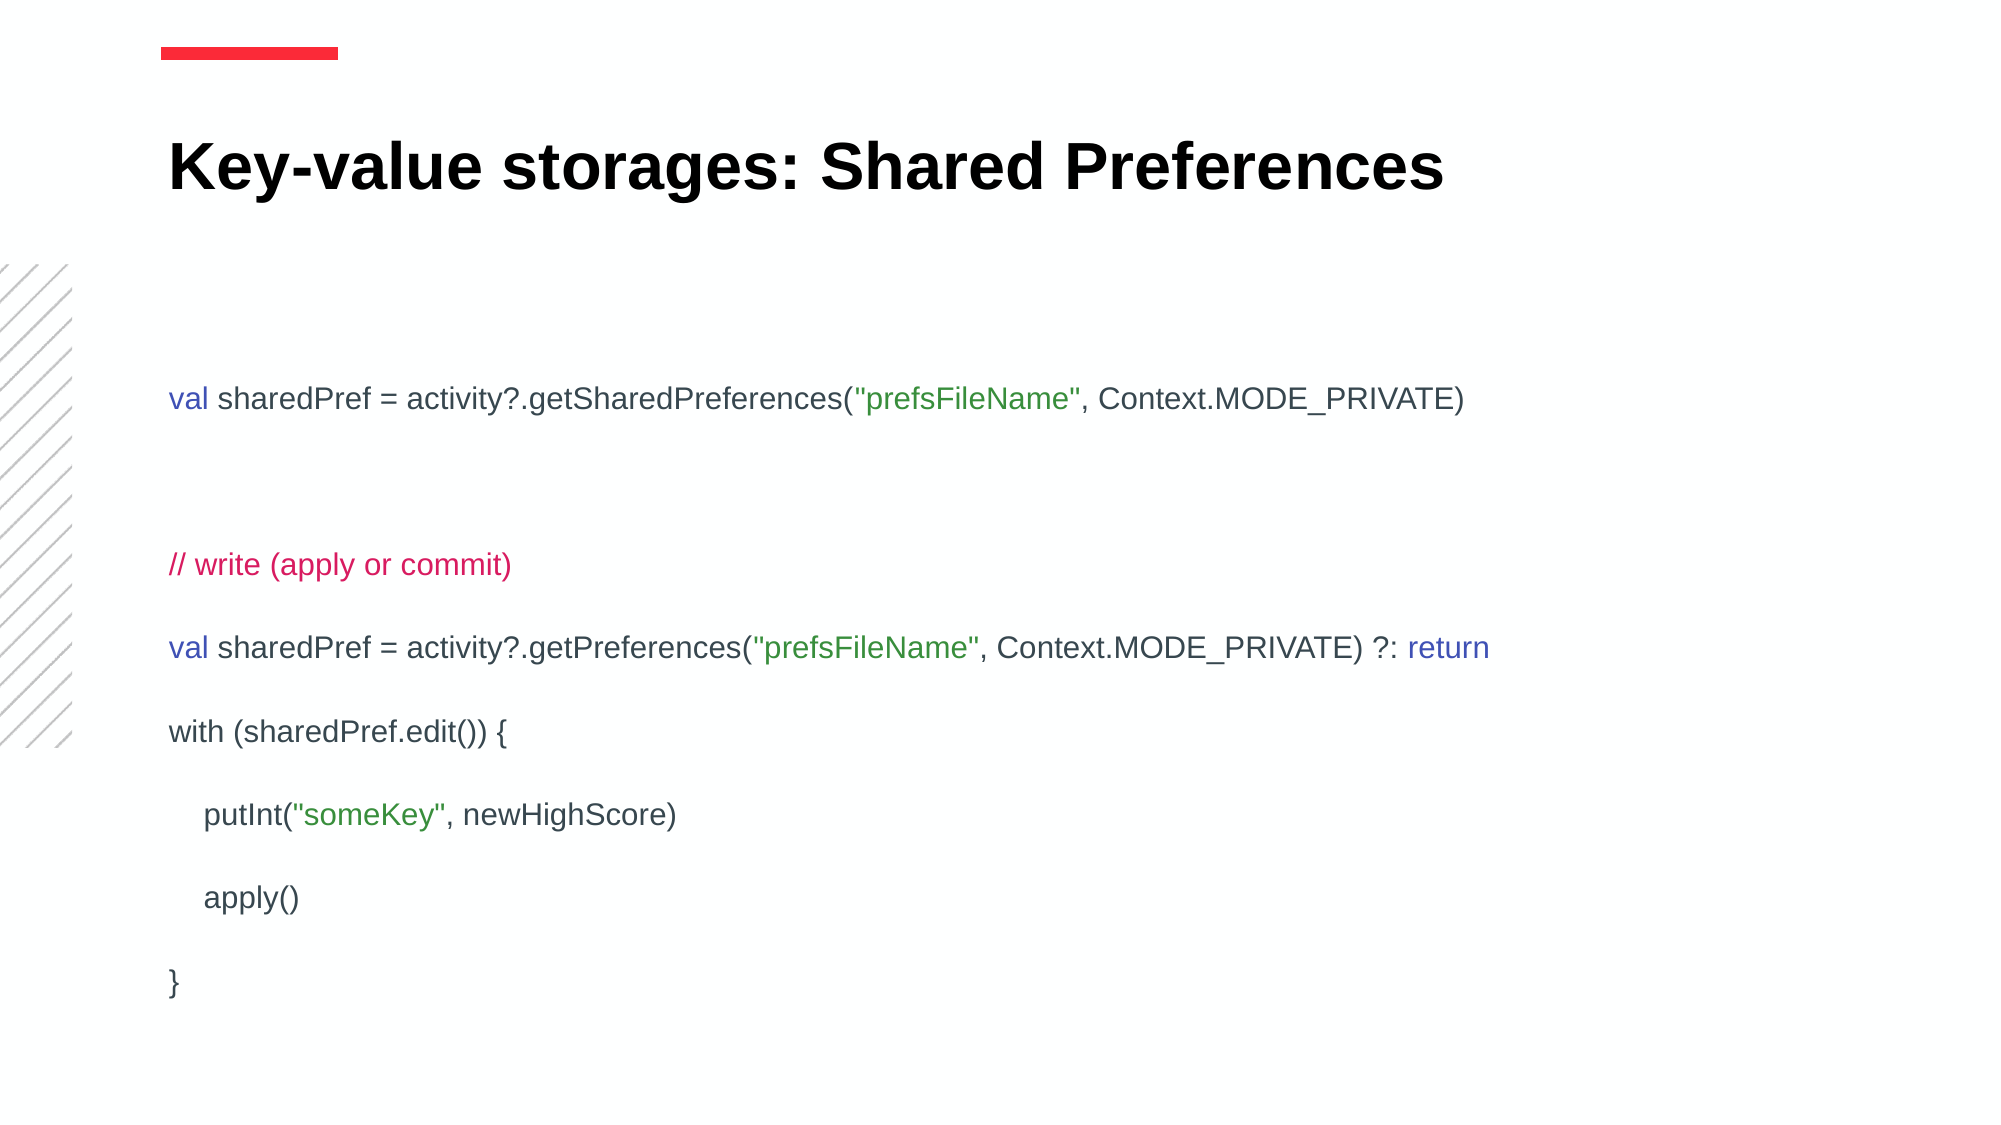

Key-value storages: Shared Preferences
val sharedPref = activity?.getSharedPreferences("prefsFileName", Context.MODE_PRIVATE)

// write (apply or commit)
val sharedPref = activity?.getPreferences("prefsFileName", Context.MODE_PRIVATE) ?: return
with (sharedPref.edit()) {
    putInt("someKey", newHighScore)
    apply()
}

// read
val sharedPref = activity?.getPreferences("prefsFileName", Context.MODE_PRIVATE) ?: return
val defaultValue = resources.getInteger(R.integer.saved_high_score_default_key)
val highScore = sharedPref.getInt("someKey", defaultValue)
28